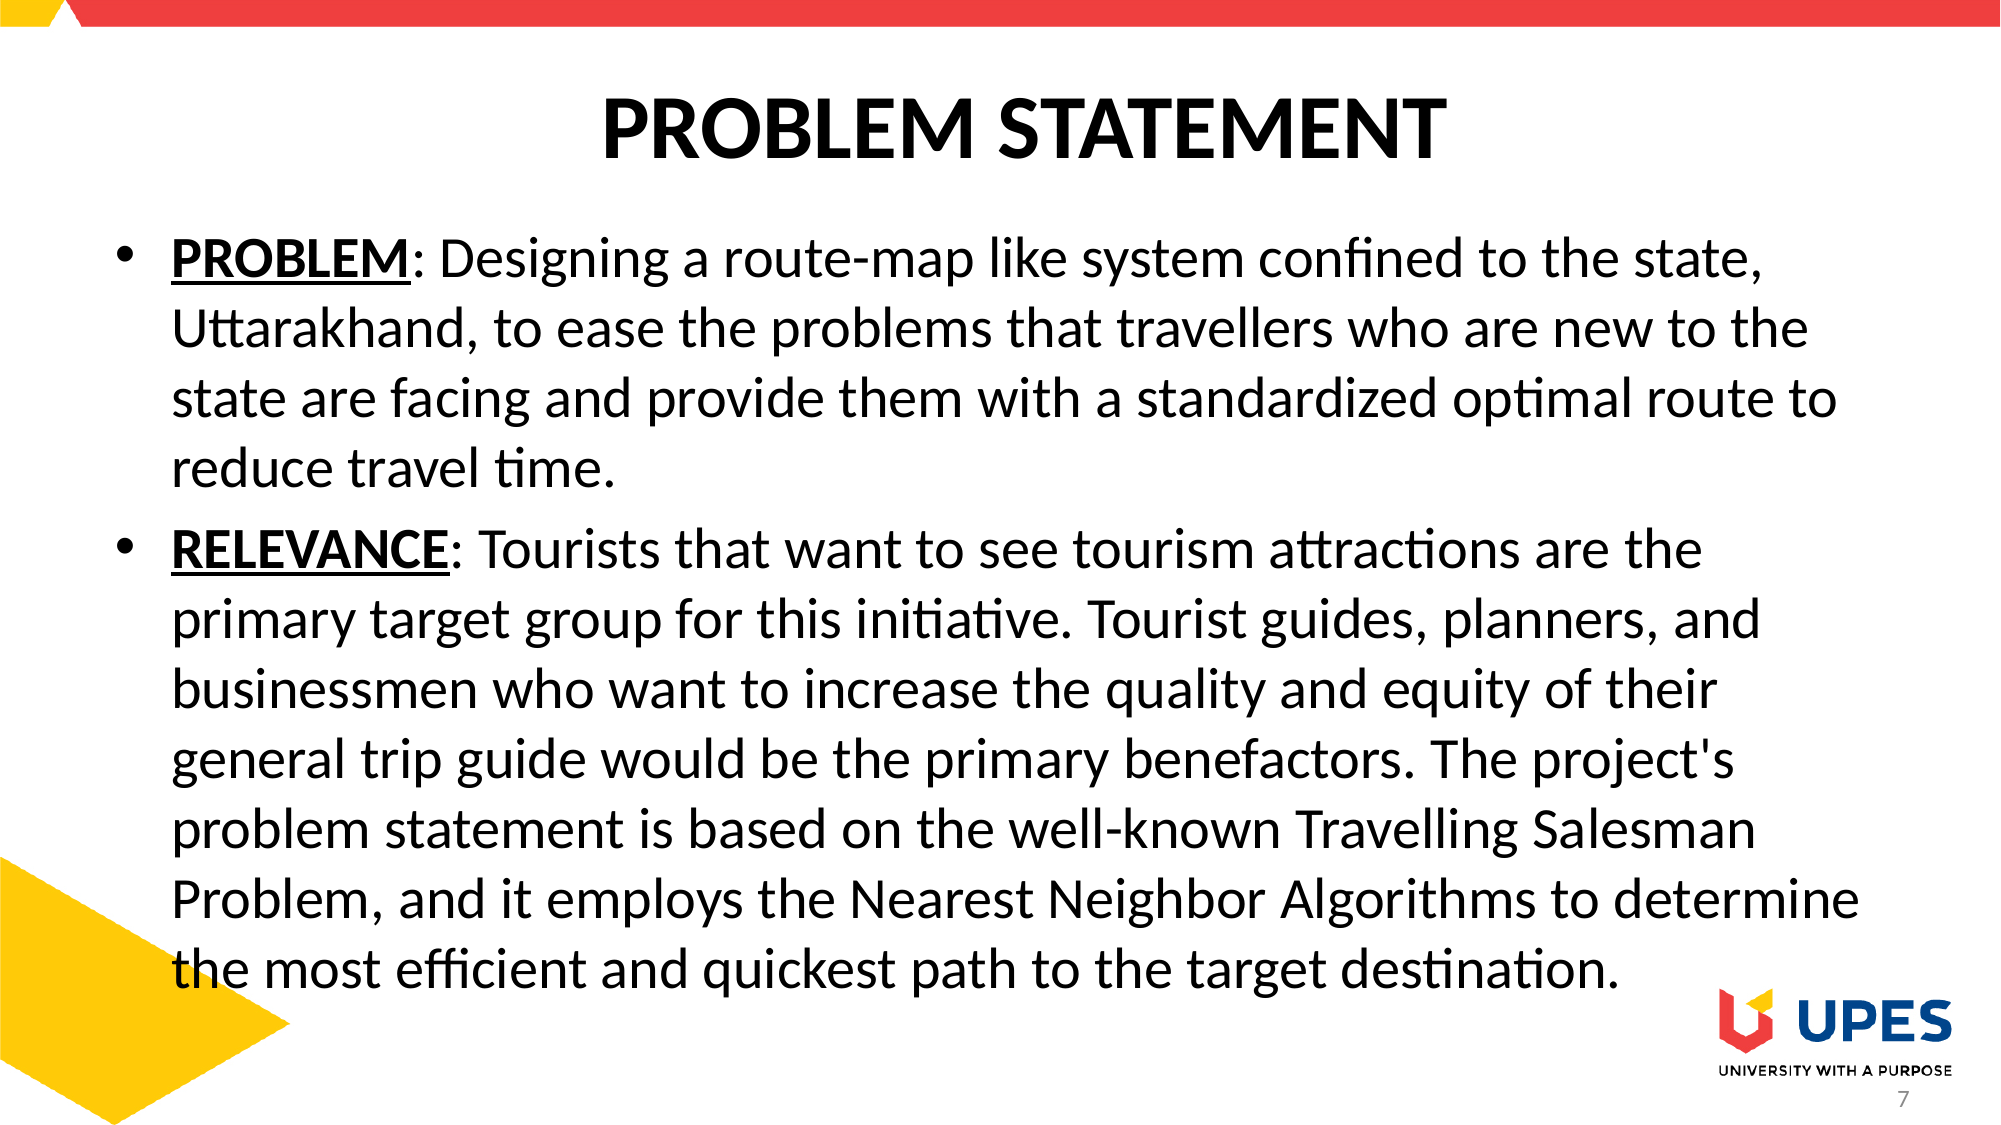

# PROBLEM STATEMENT
PROBLEM: Designing a route-map like system confined to the state, Uttarakhand, to ease the problems that travellers who are new to the state are facing and provide them with a standardized optimal route to reduce travel time.
RELEVANCE: Tourists that want to see tourism attractions are the primary target group for this initiative. Tourist guides, planners, and businessmen who want to increase the quality and equity of their general trip guide would be the primary benefactors. The project's problem statement is based on the well-known Travelling Salesman Problem, and it employs the Nearest Neighbor Algorithms to determine the most efficient and quickest path to the target destination.